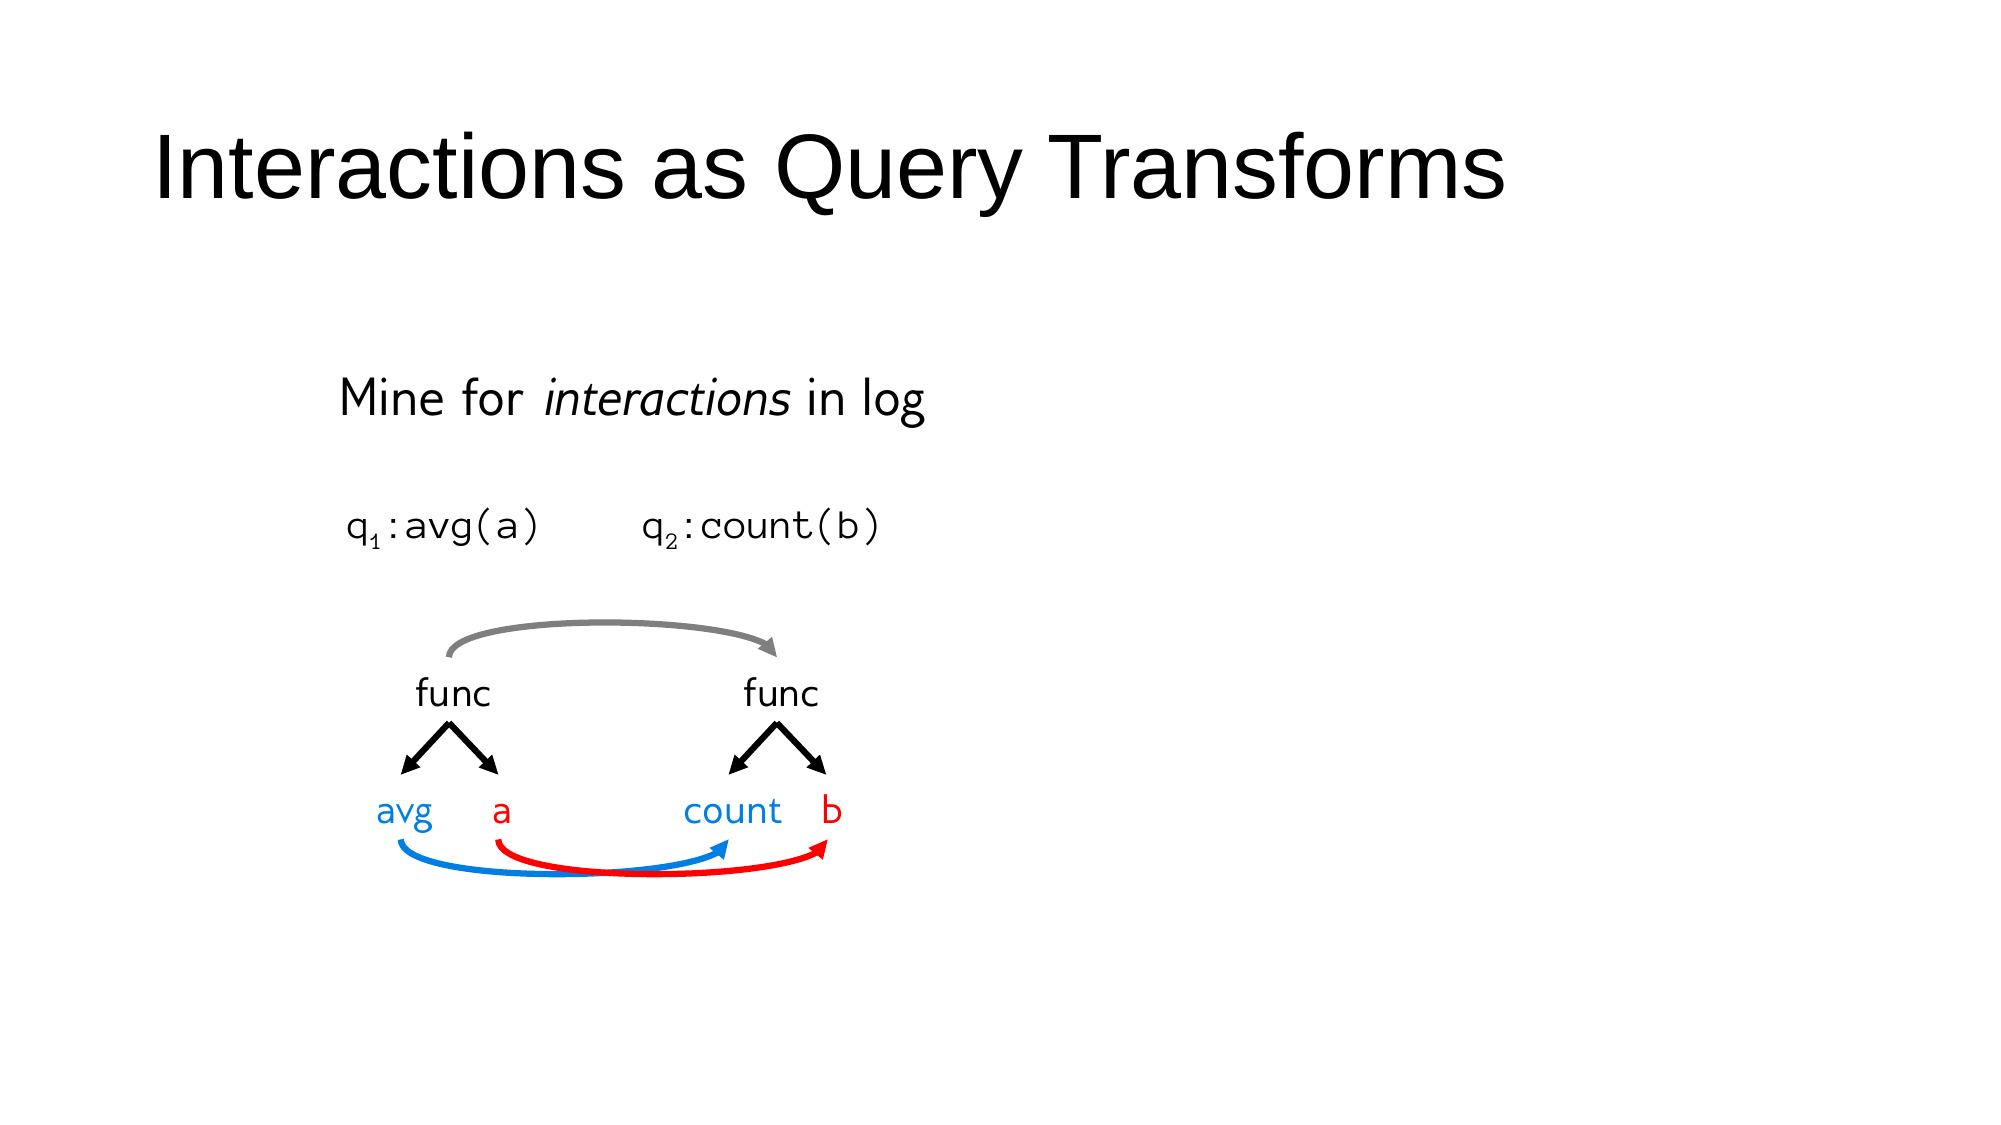

# Interactions as Query Transforms
Mine for interactions in log
q1:avg(a)
q2:count(b)
func
avg
a
func
count
b